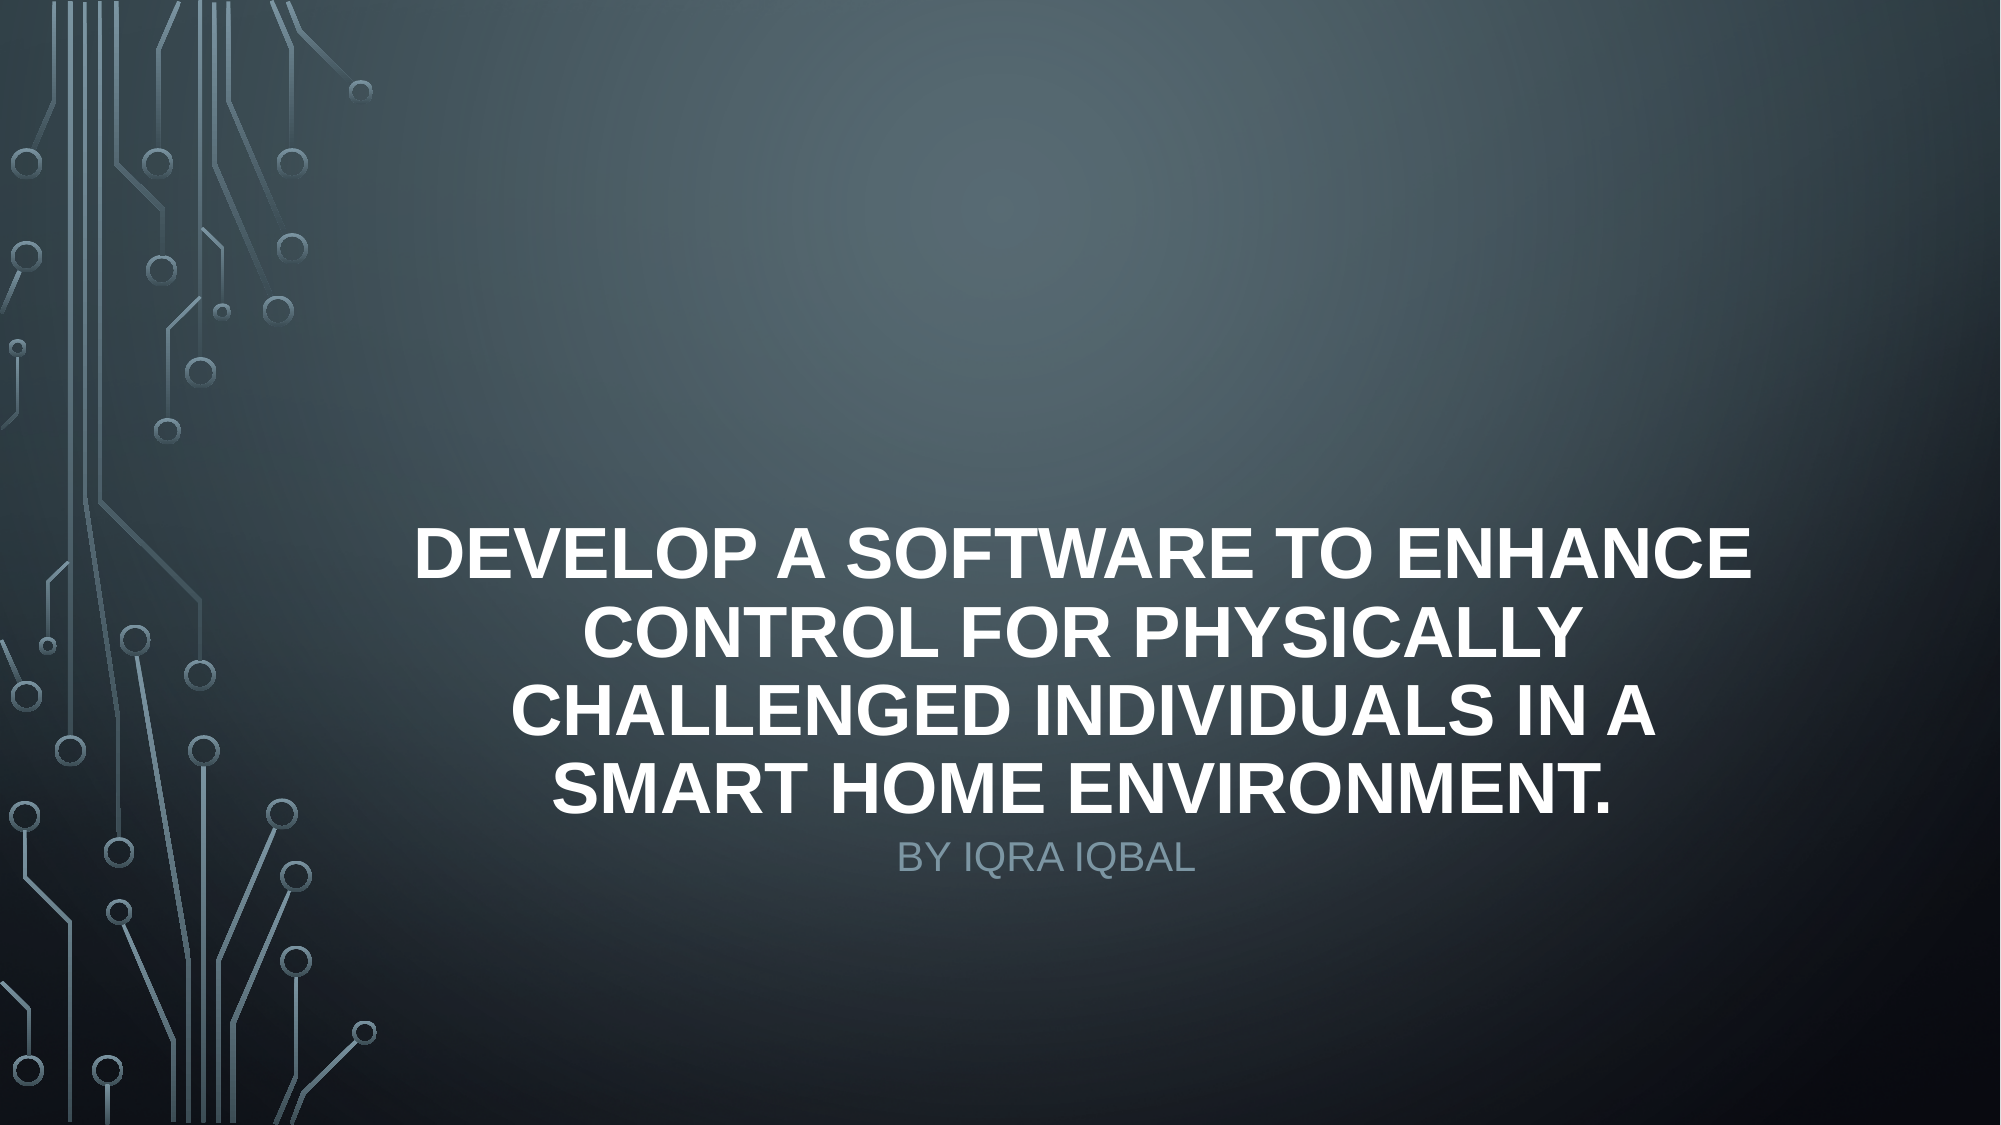

# DEVELOP A SOFTWARE TO ENHANCE CONTROL FOR PHYSICALLY CHALLENGED INDIVIDUALS IN A SMART HOME ENVIRONMENT.
BY IQRA IQBAL